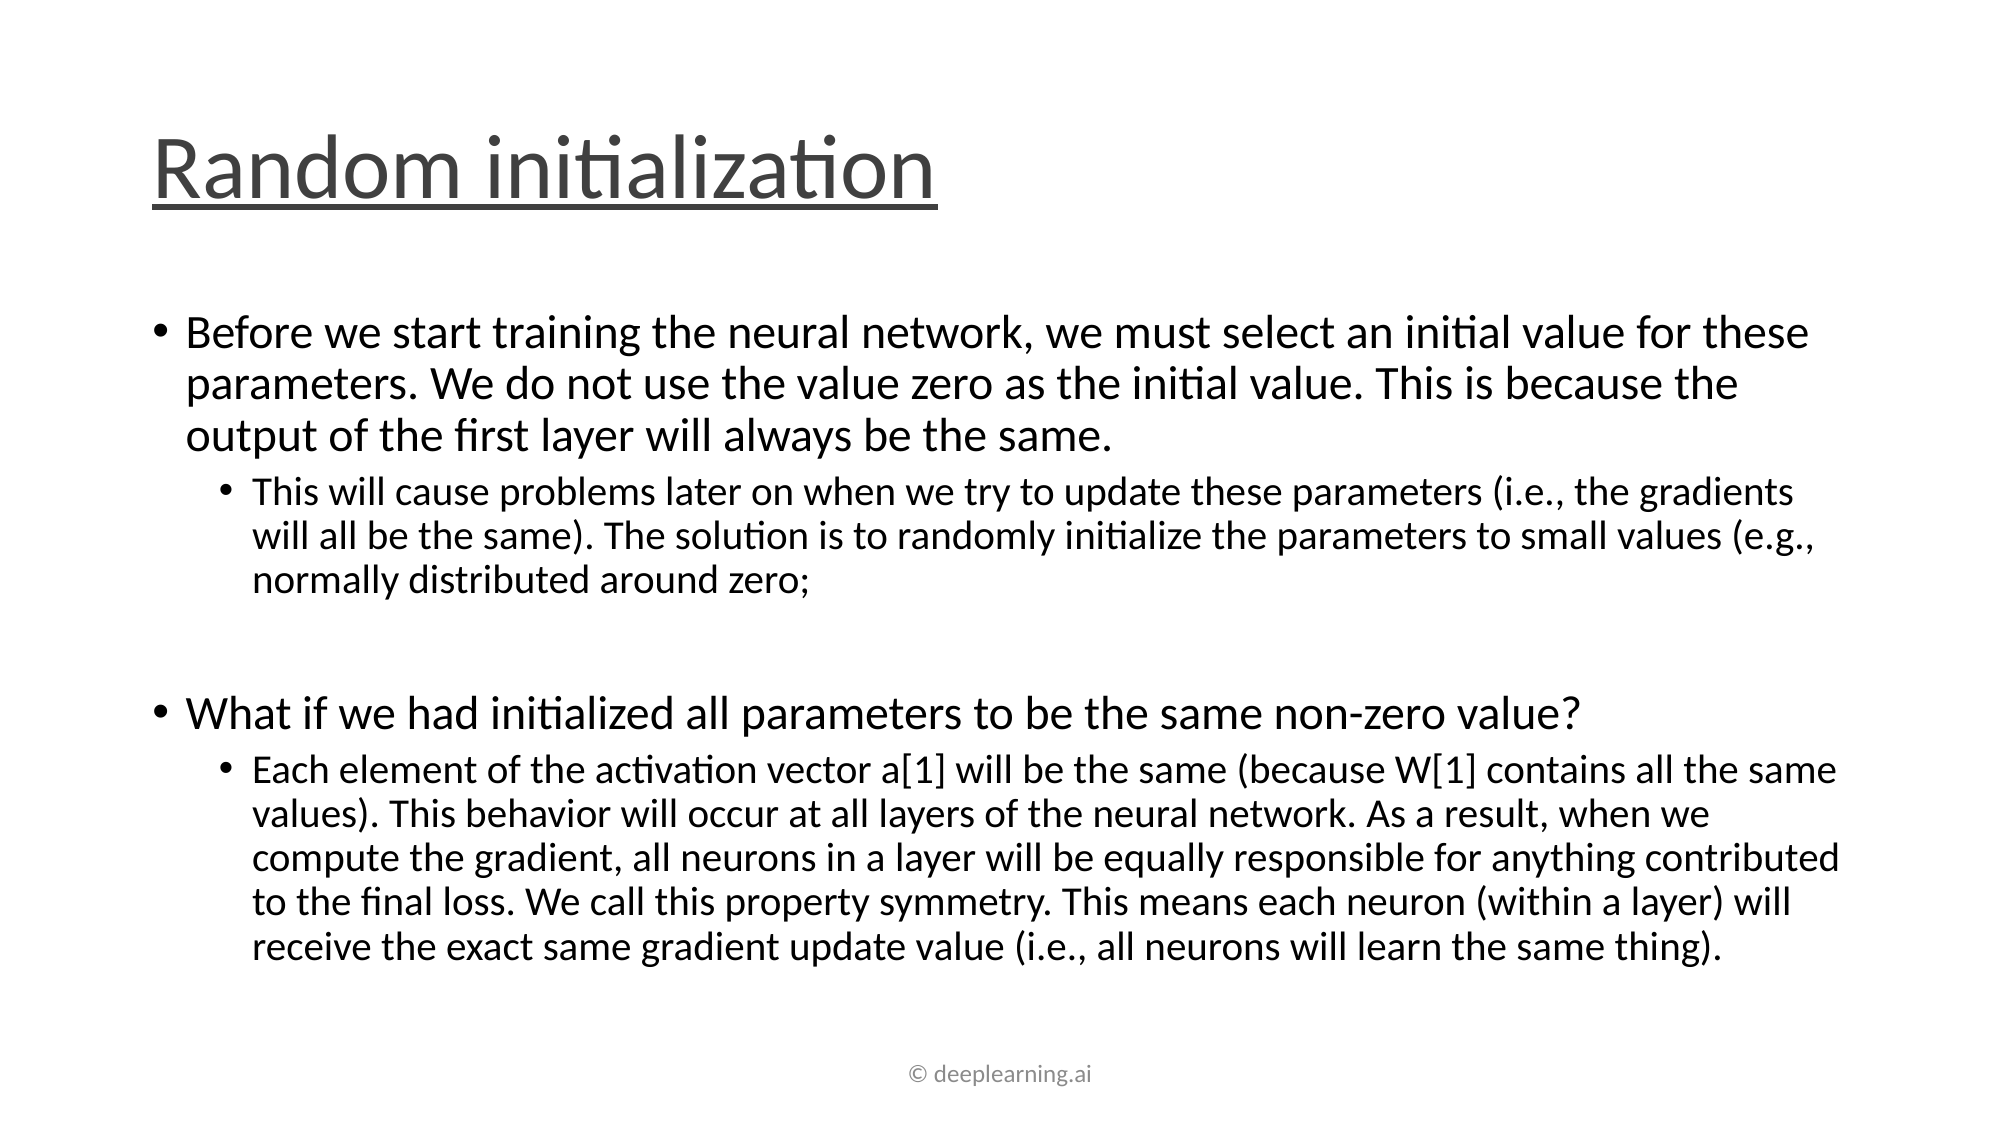

# Random initialization
Before we start training the neural network, we must select an initial value for these parameters. We do not use the value zero as the initial value. This is because the output of the first layer will always be the same.
This will cause problems later on when we try to update these parameters (i.e., the gradients will all be the same). The solution is to randomly initialize the parameters to small values (e.g., normally distributed around zero;

What if we had initialized all parameters to be the same non-zero value?
Each element of the activation vector a[1] will be the same (because W[1] contains all the same values). This behavior will occur at all layers of the neural network. As a result, when we compute the gradient, all neurons in a layer will be equally responsible for anything contributed to the final loss. We call this property symmetry. This means each neuron (within a layer) will receive the exact same gradient update value (i.e., all neurons will learn the same thing).
© deeplearning.ai